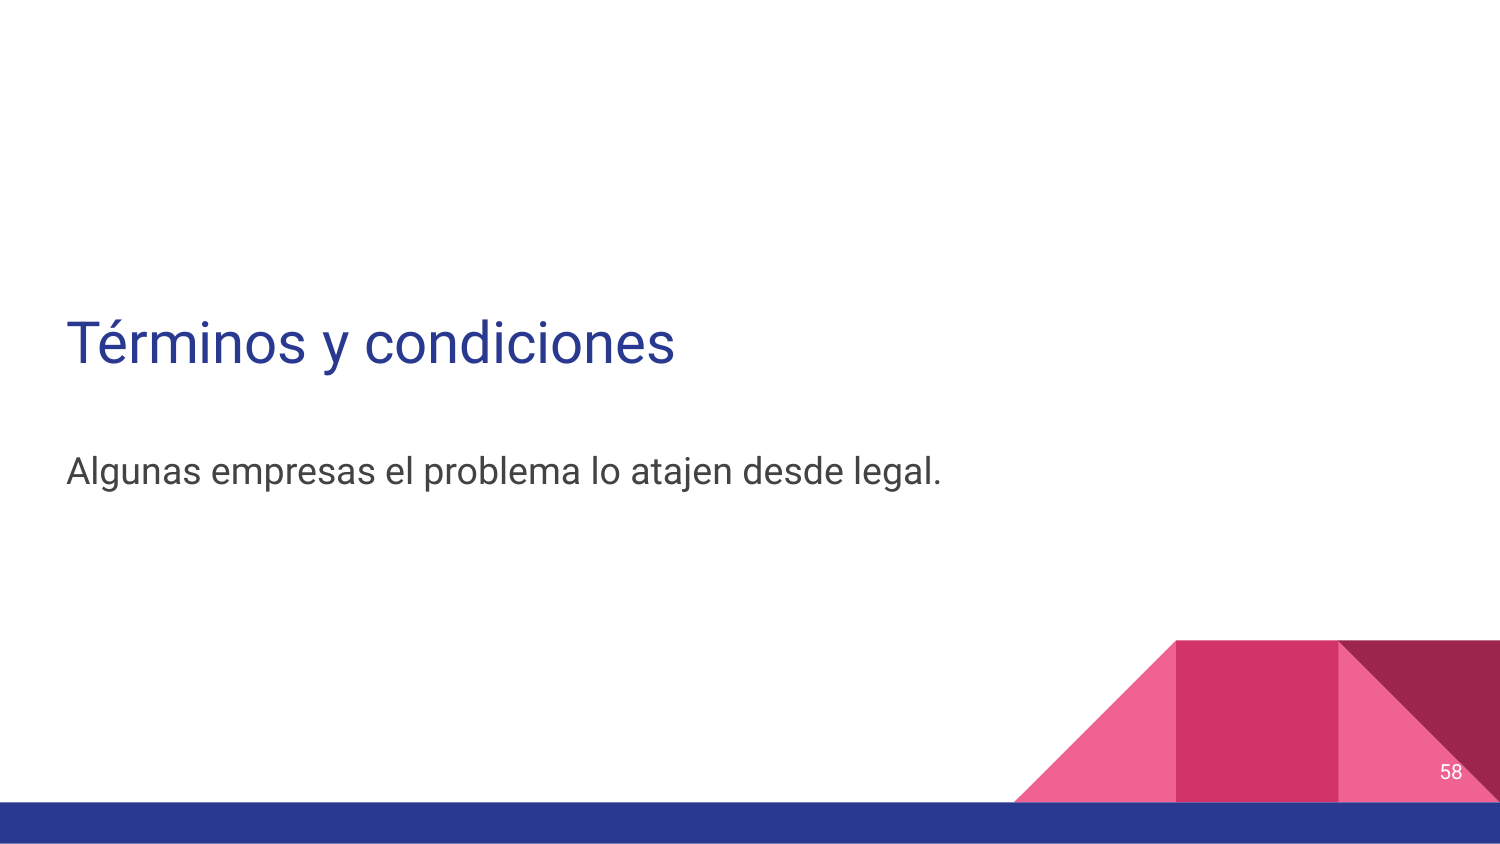

# Términos y condiciones
Algunas empresas el problema lo atajen desde legal.
58